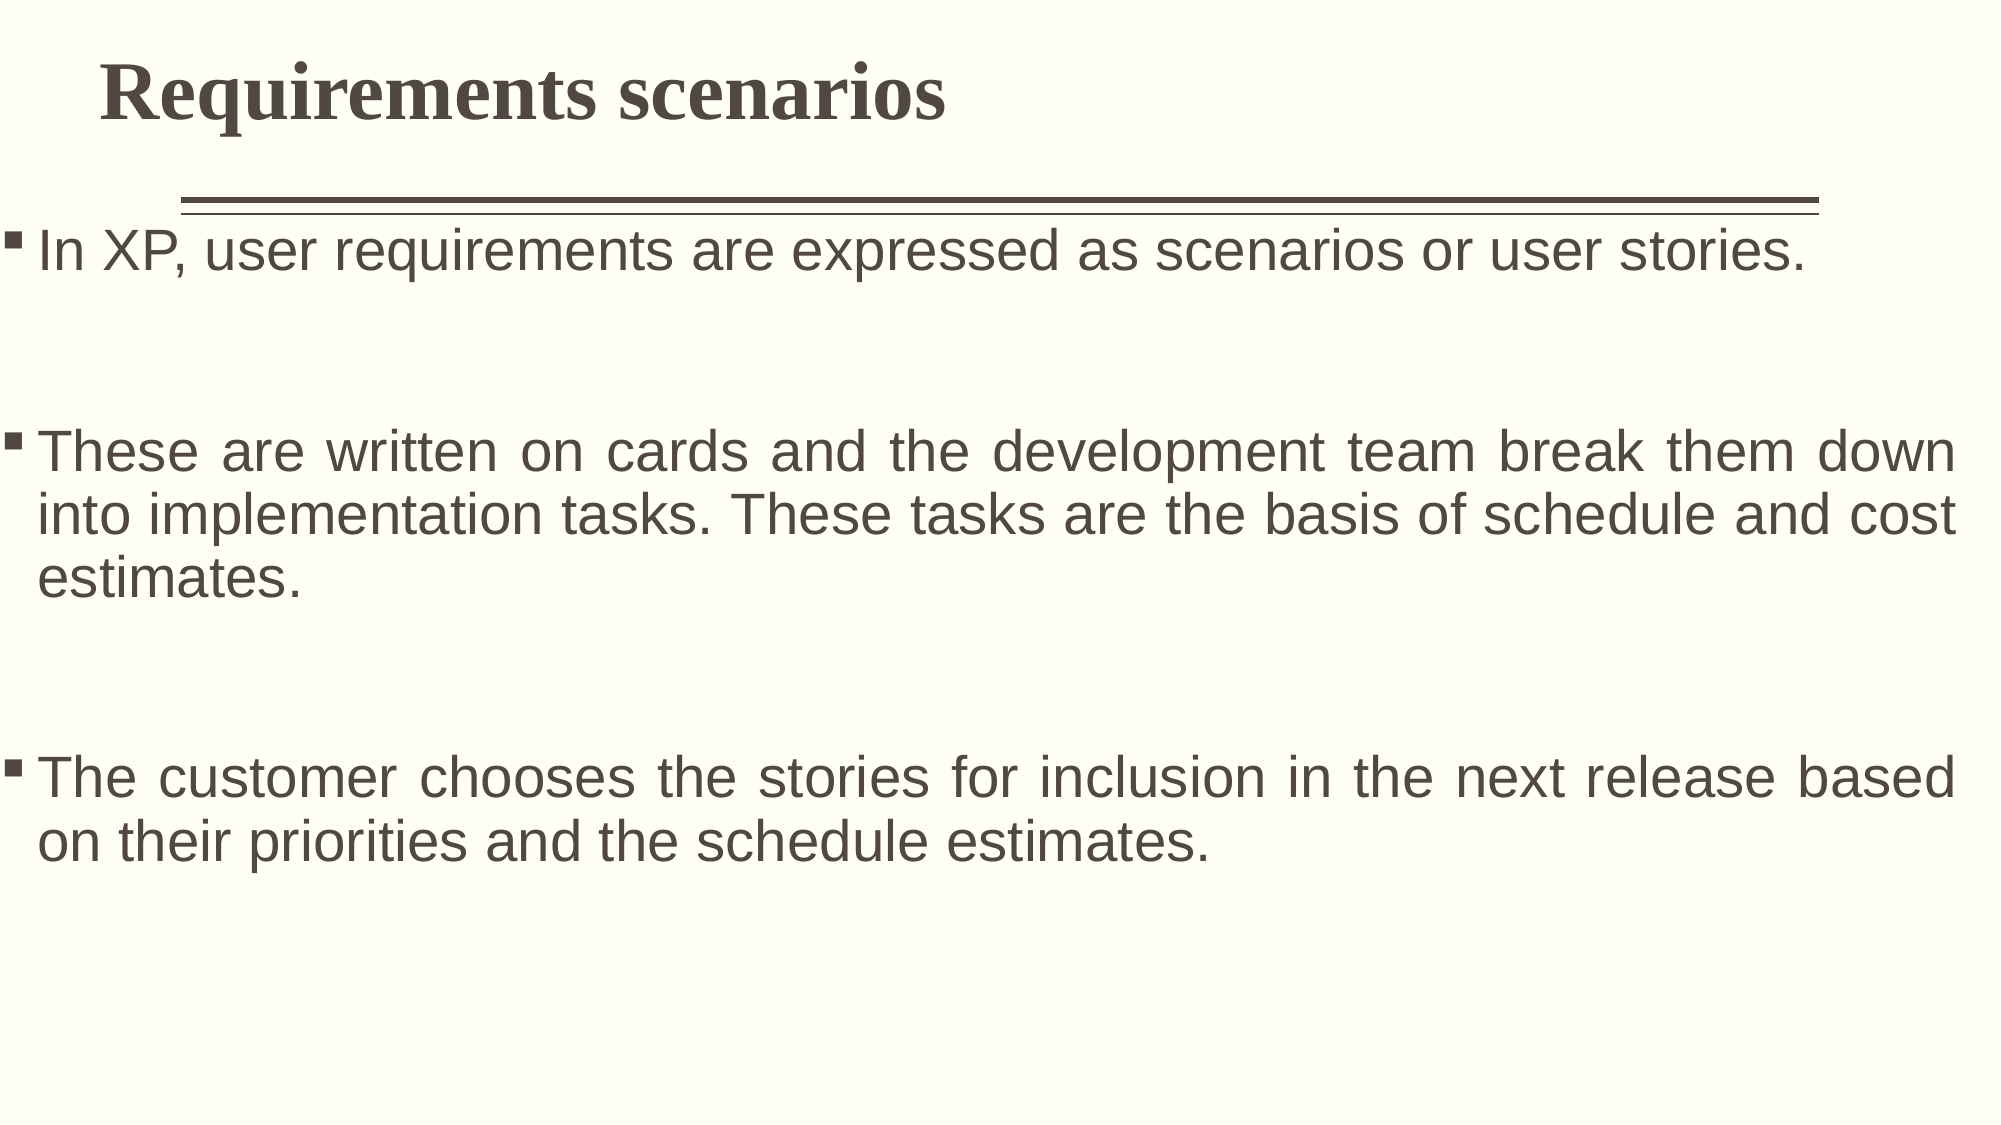

# Requirements scenarios
In XP, user requirements are expressed as scenarios or user stories.

These are written on cards and the development team break them down into implementation tasks. These tasks are the basis of schedule and cost estimates.

The customer chooses the stories for inclusion in the next release based on their priorities and the schedule estimates.